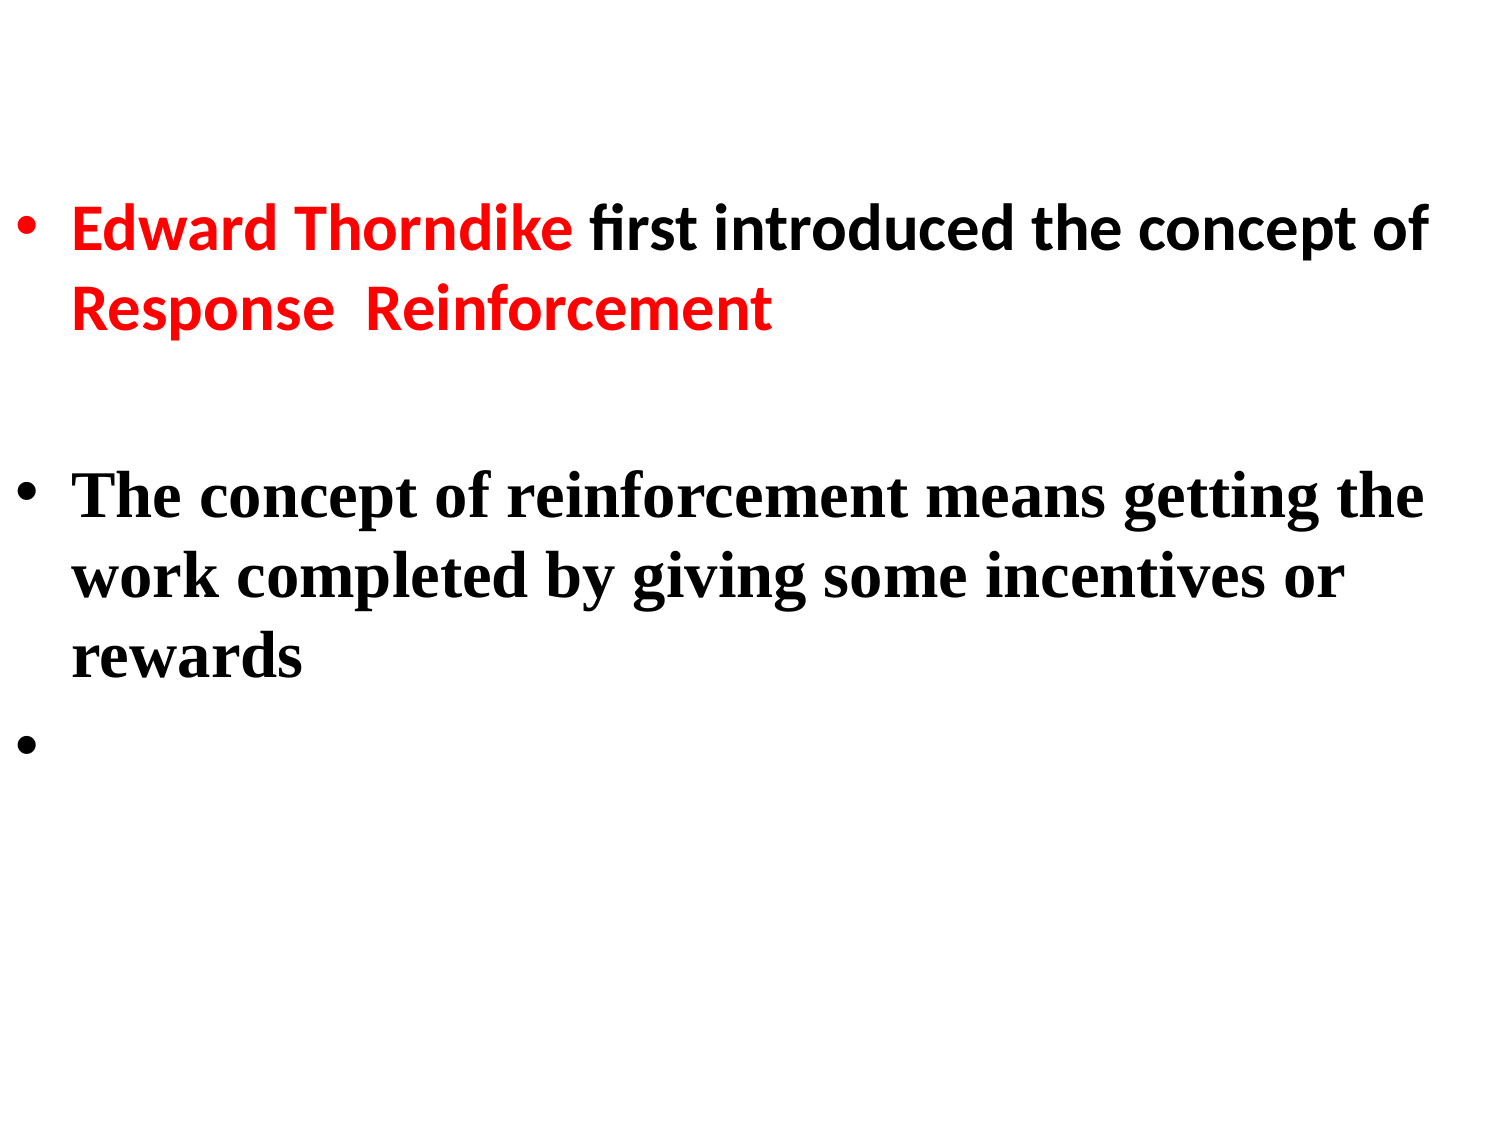

Edward Thorndike first introduced the concept of Response  Reinforcement

The concept of reinforcement means getting the work completed by giving some incentives or rewards